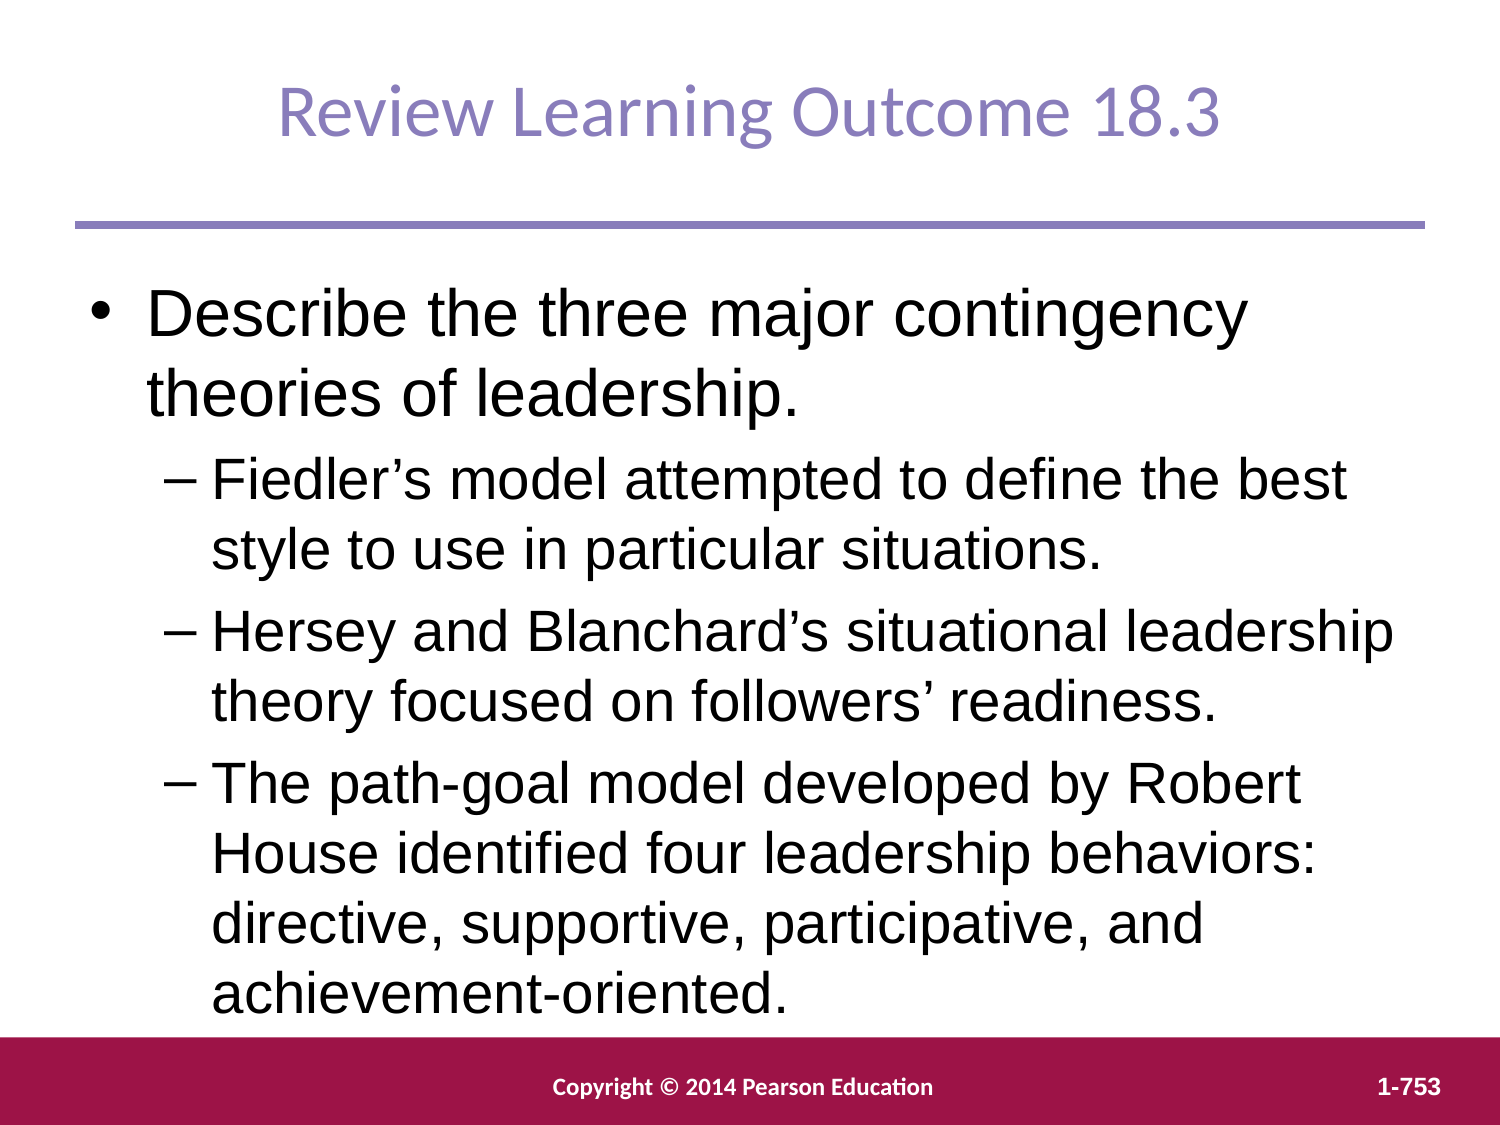

Review Learning Outcome 18.3
Describe the three major contingency theories of leadership.
Fiedler’s model attempted to define the best style to use in particular situations.
Hersey and Blanchard’s situational leadership theory focused on followers’ readiness.
The path-goal model developed by Robert House identified four leadership behaviors: directive, supportive, participative, and achievement-oriented.